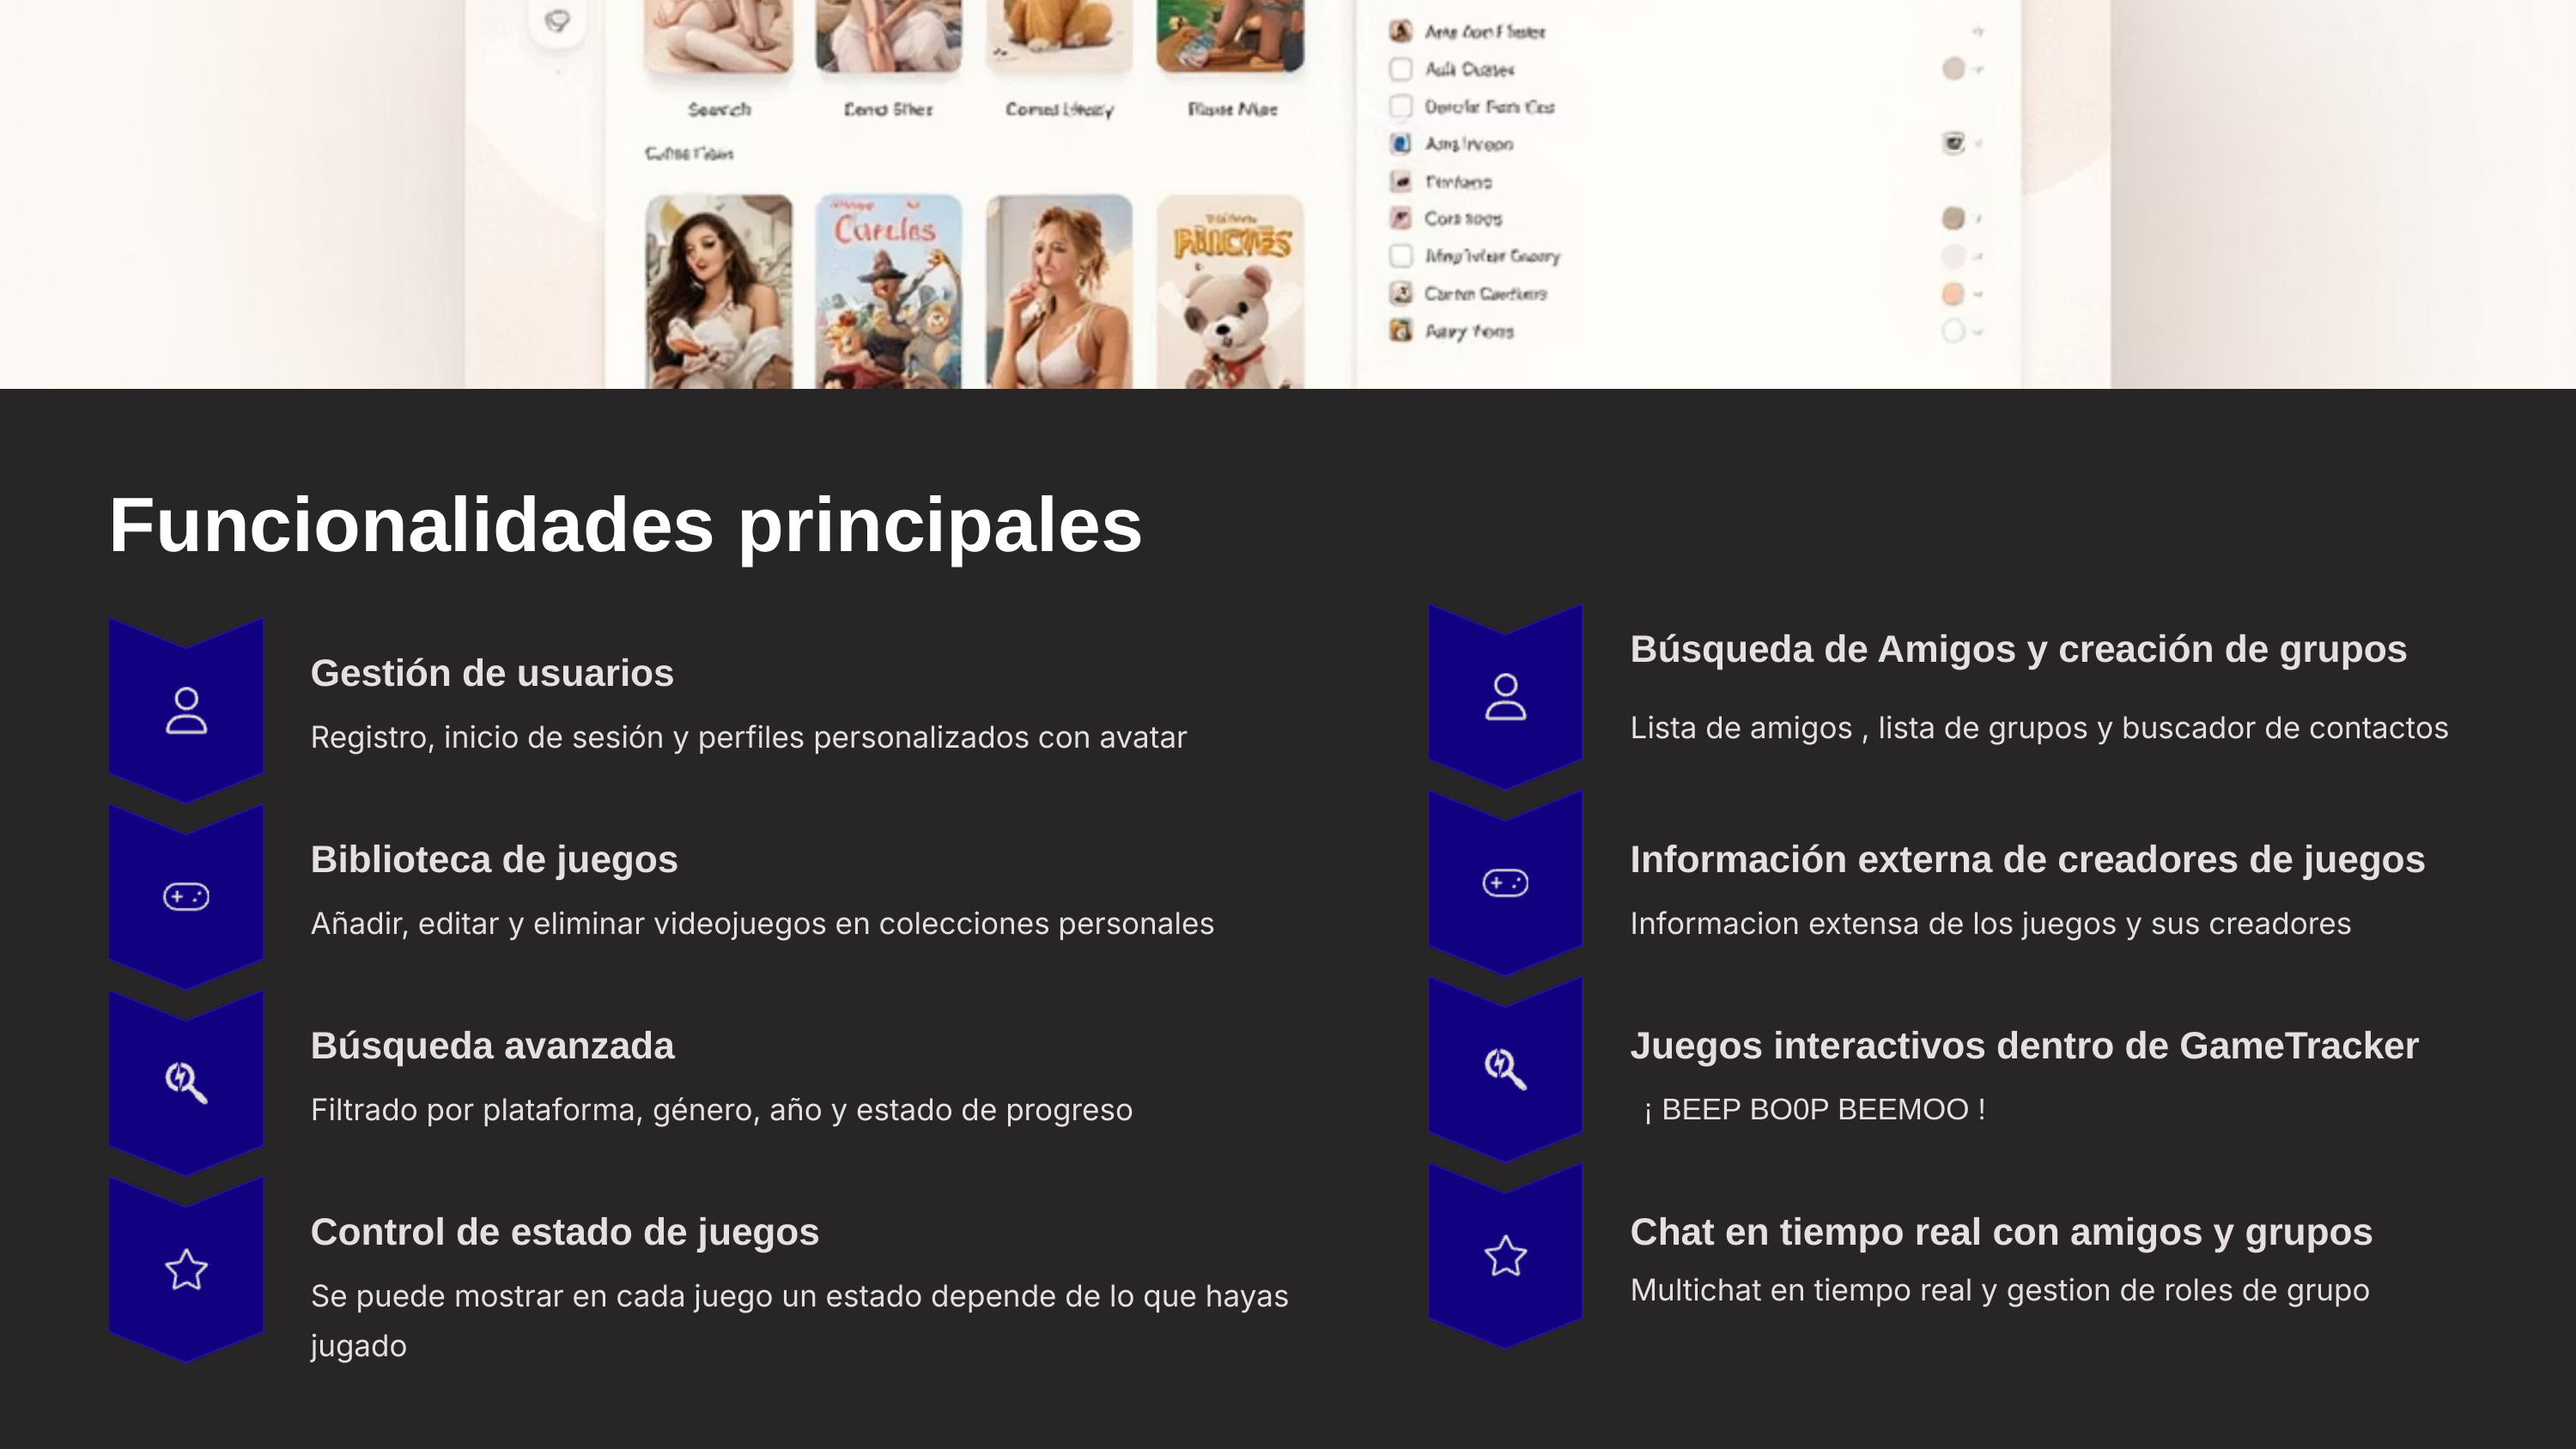

Funcionalidades principales

Búsqueda de Amigos y creación de grupos
Gestión de usuarios
Lista de amigos , lista de grupos y buscador de contactos
Registro, inicio de sesión y perfiles personalizados con avatar

Biblioteca de juegos
Información externa de creadores de juegos
Añadir, editar y eliminar videojuegos en colecciones personales
Informacion extensa de los juegos y sus creadores

Búsqueda avanzada
Juegos interactivos dentro de GameTracker
¡ BEEP BO0P BEEMOO !
Filtrado por plataforma, género, año y estado de progreso

Control de estado de juegos
Chat en tiempo real con amigos y grupos
Multichat en tiempo real y gestion de roles de grupo
Se puede mostrar en cada juego un estado depende de lo que hayas jugado